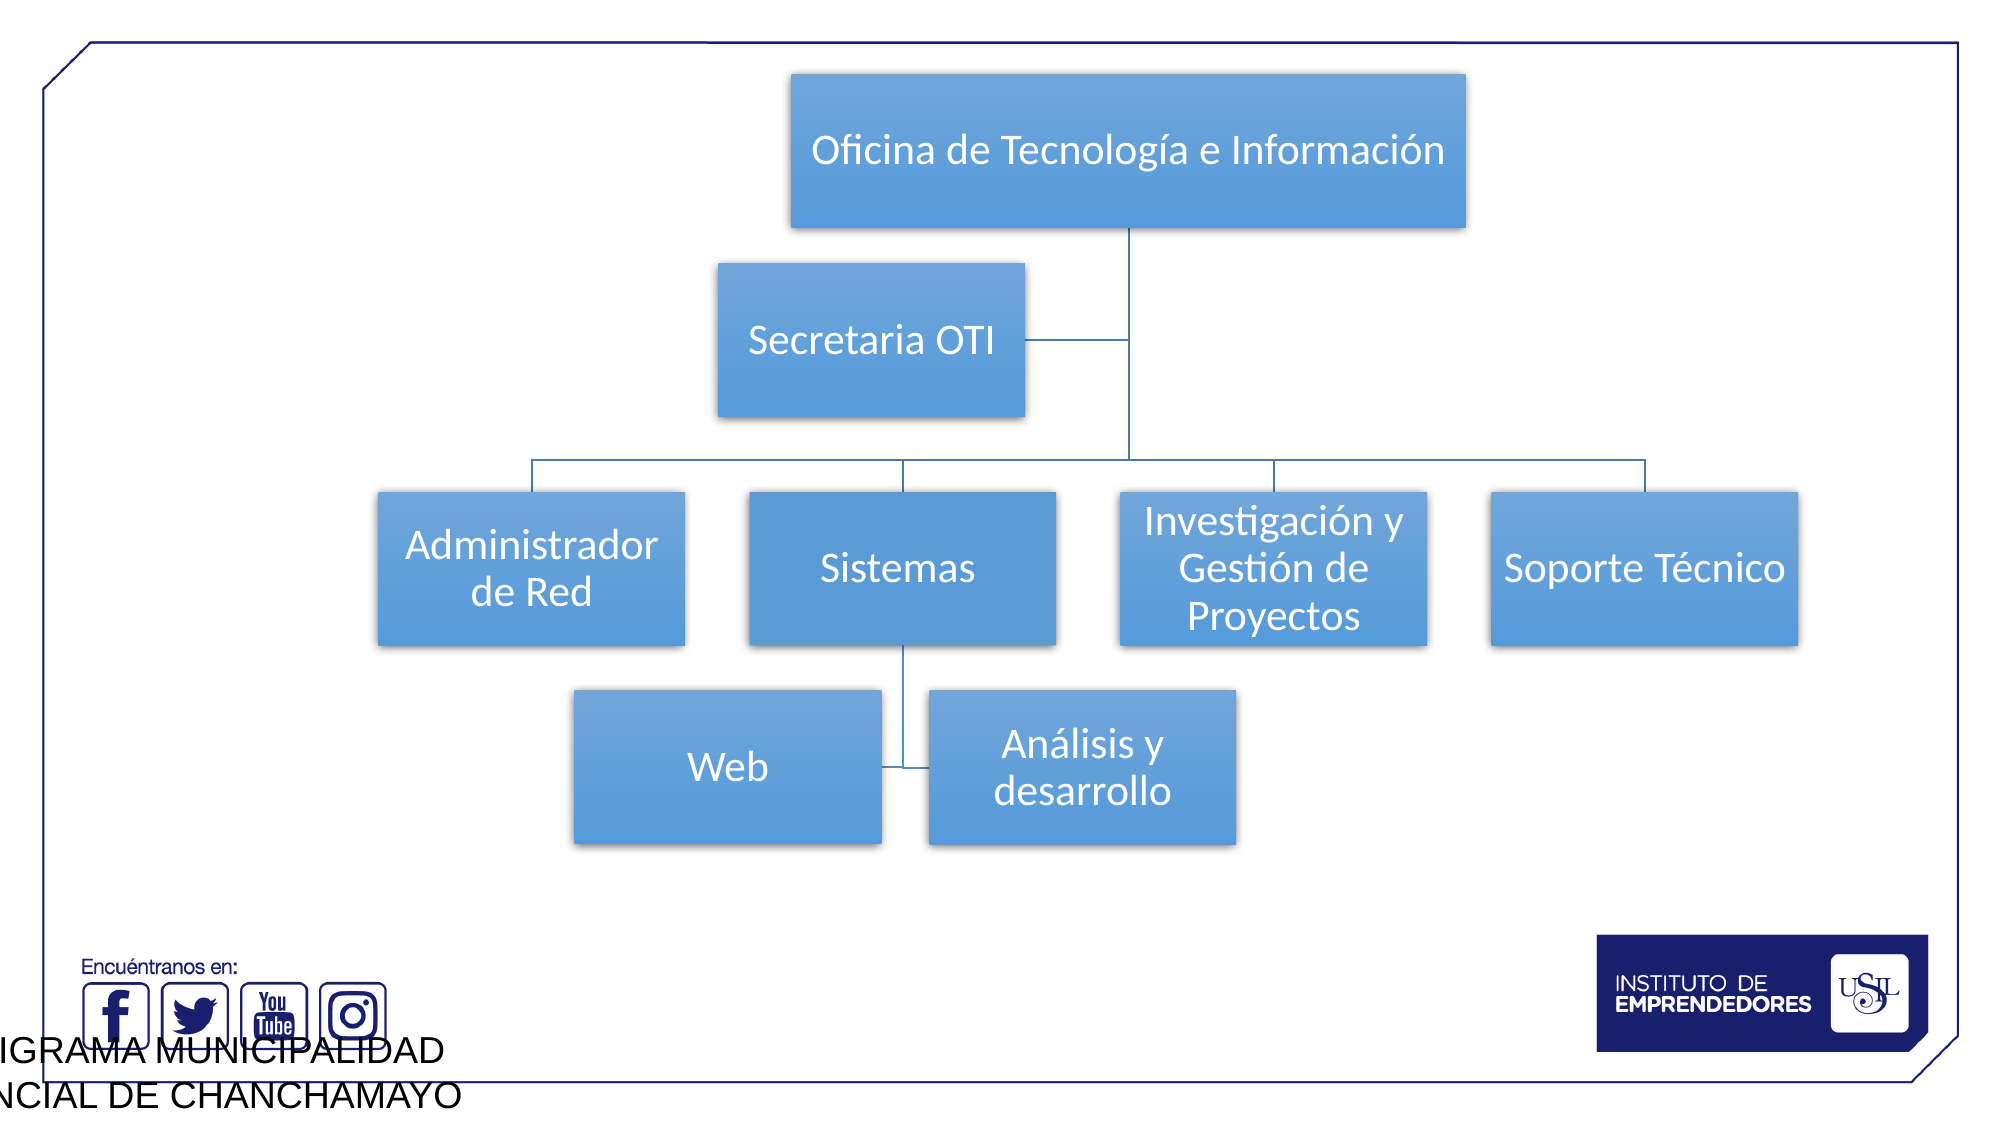

Oficina de Tecnología e Información
Administrador de Red
Sistemas
Análisis y desarrollo
Web
Investigación y Gestión de Proyectos
Soporte Técnico
Secretaria OTI
ORGARIGRAMA MUNICIPALIDAD
 PROVINCIAL DE CHANCHAMAYO